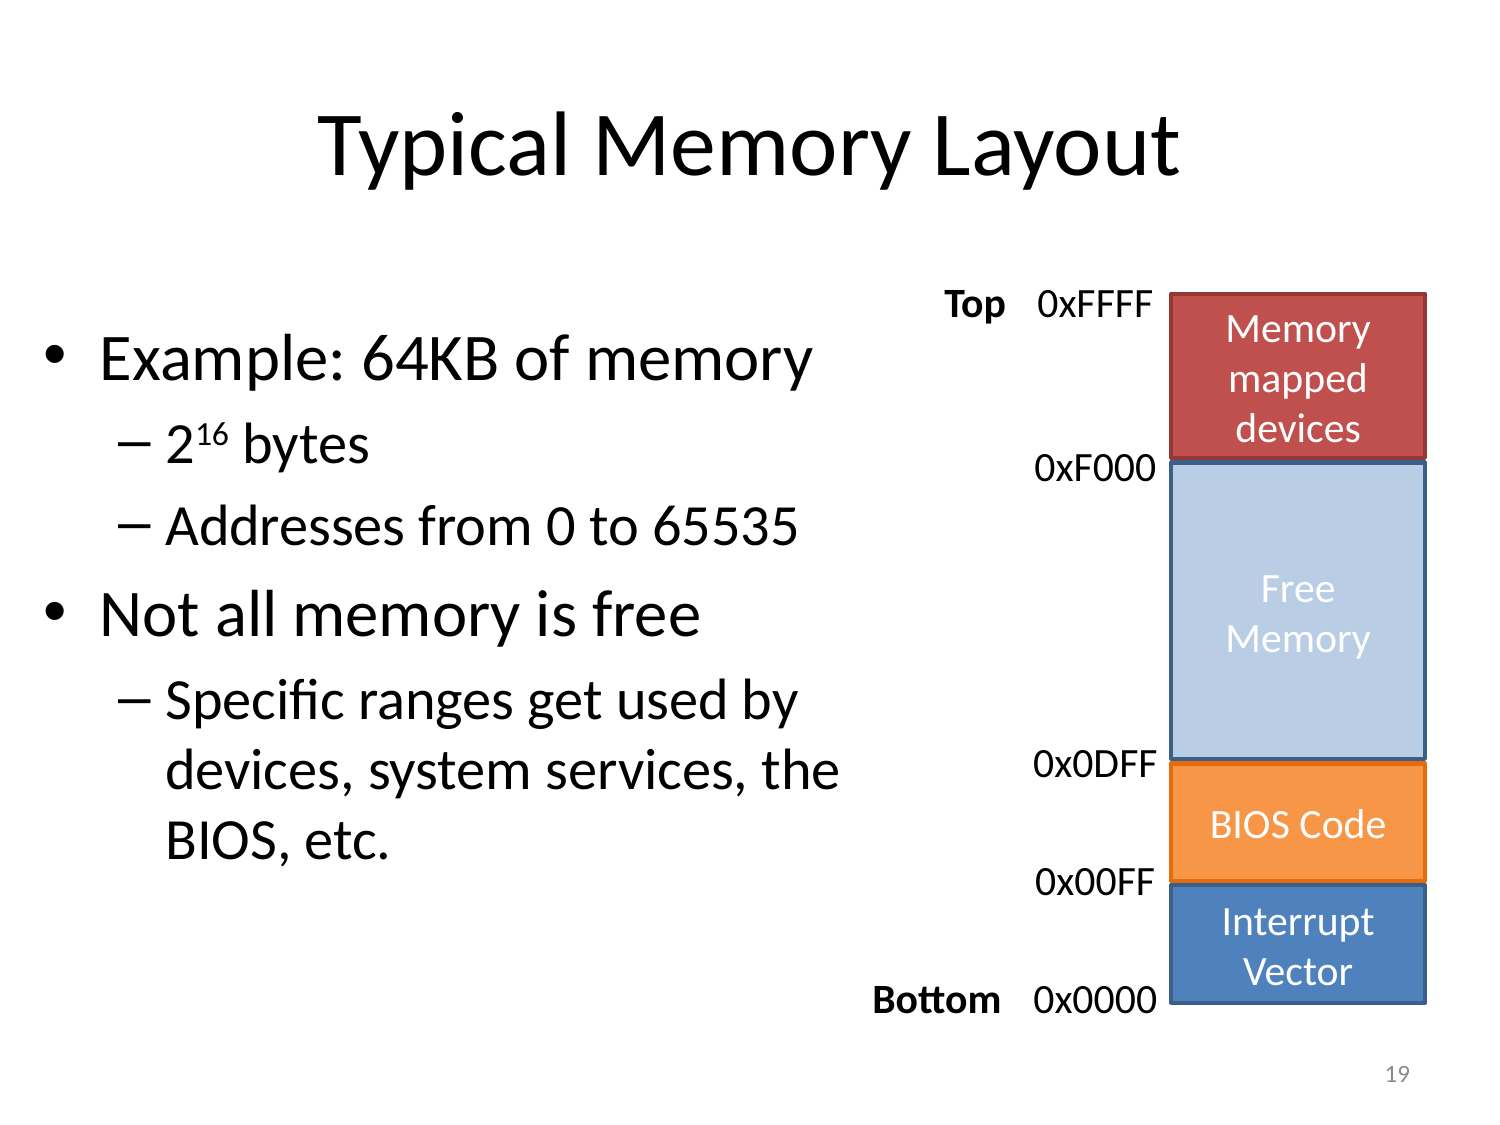

# Typical Memory Layout
Top
0xFFFF
Memory mapped devices
Example: 64KB of memory
216 bytes
Addresses from 0 to 65535
Not all memory is free
Specific ranges get used by devices, system services, the BIOS, etc.
0xF000
Free Memory
0x0DFF
BIOS Code
0x00FF
Interrupt Vector
Bottom
0x0000
19